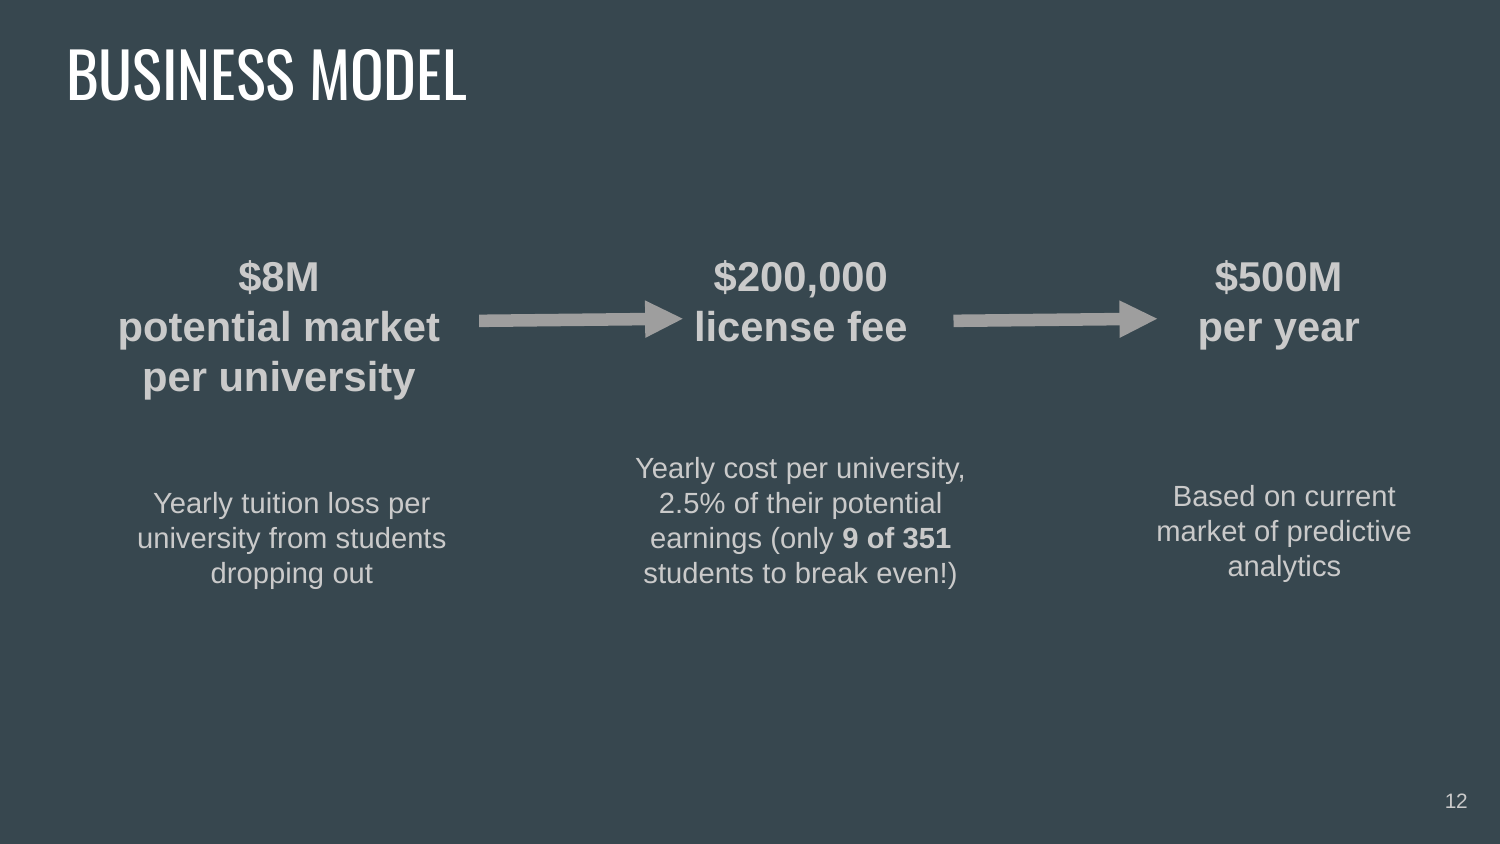

# BUSINESS MODEL
$8M
potential market per university
$200,000 license fee
$500M
per year
Yearly cost per university, 2.5% of their potential earnings (only 9 of 351 students to break even!)
Based on current market of predictive analytics
Yearly tuition loss per university from students dropping out
12